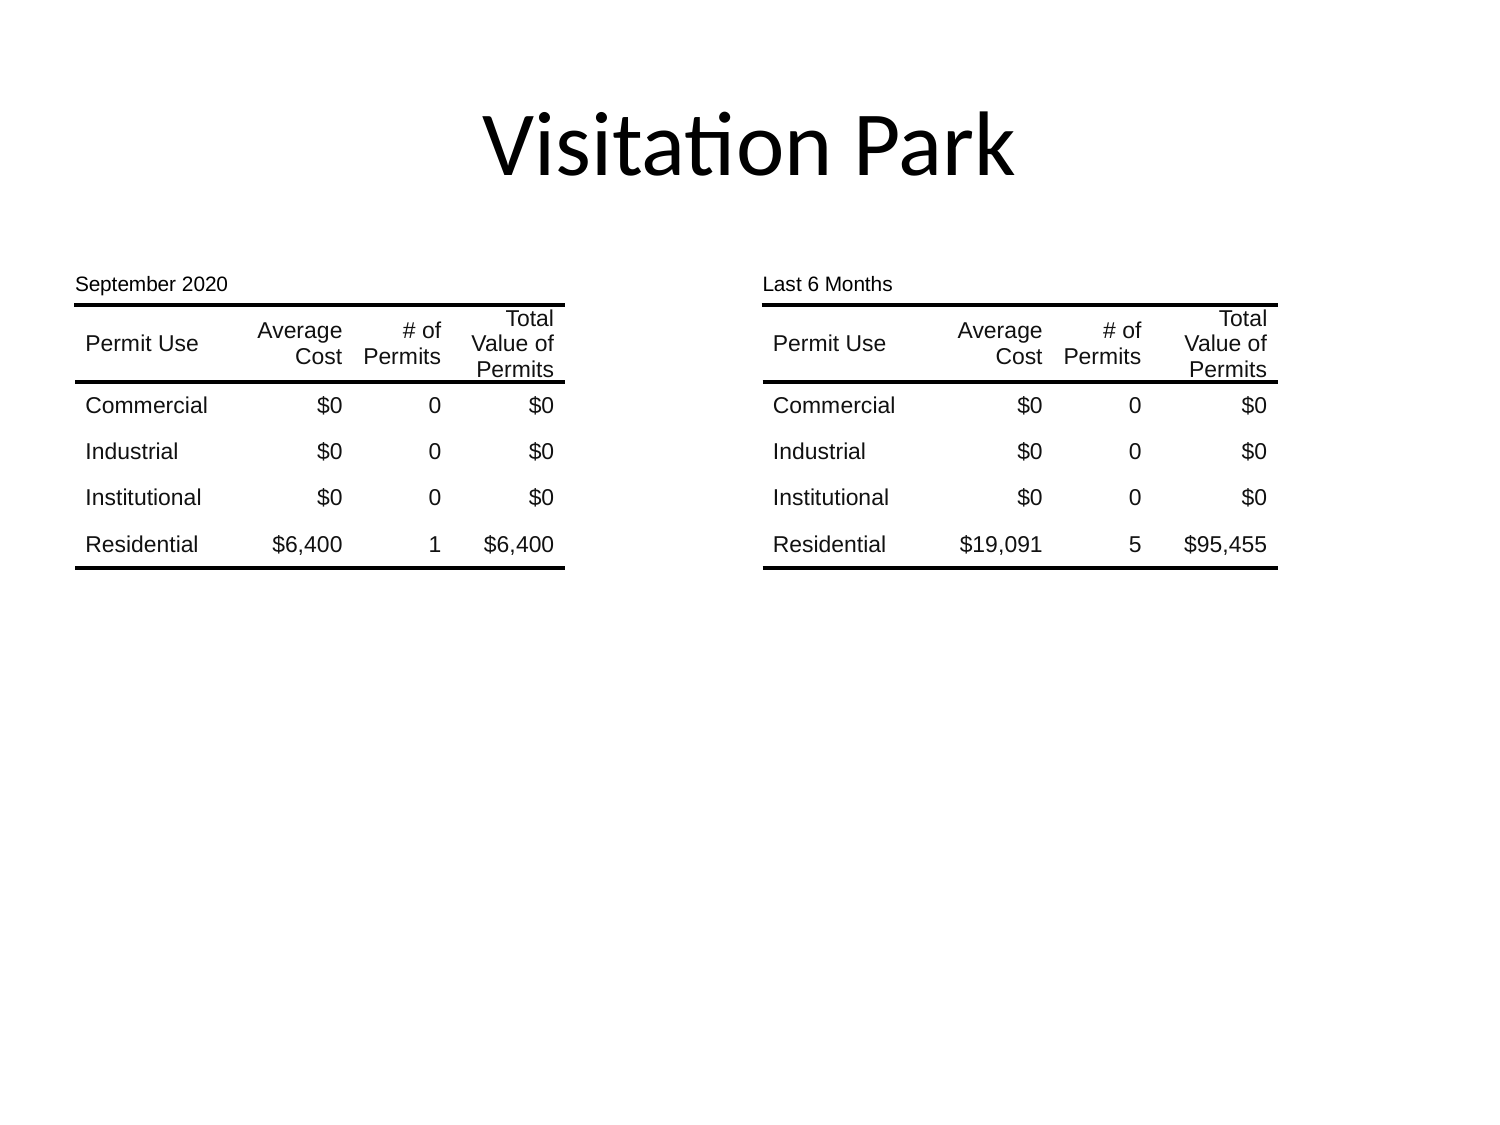

# Visitation Park
| September 2020 | September 2020 | September 2020 | September 2020 |
| --- | --- | --- | --- |
| Permit Use | Average Cost | # of Permits | Total Value of Permits |
| Commercial | $0 | 0 | $0 |
| Industrial | $0 | 0 | $0 |
| Institutional | $0 | 0 | $0 |
| Residential | $6,400 | 1 | $6,400 |
| Last 6 Months | Last 6 Months | Last 6 Months | Last 6 Months |
| --- | --- | --- | --- |
| Permit Use | Average Cost | # of Permits | Total Value of Permits |
| Commercial | $0 | 0 | $0 |
| Industrial | $0 | 0 | $0 |
| Institutional | $0 | 0 | $0 |
| Residential | $19,091 | 5 | $95,455 |